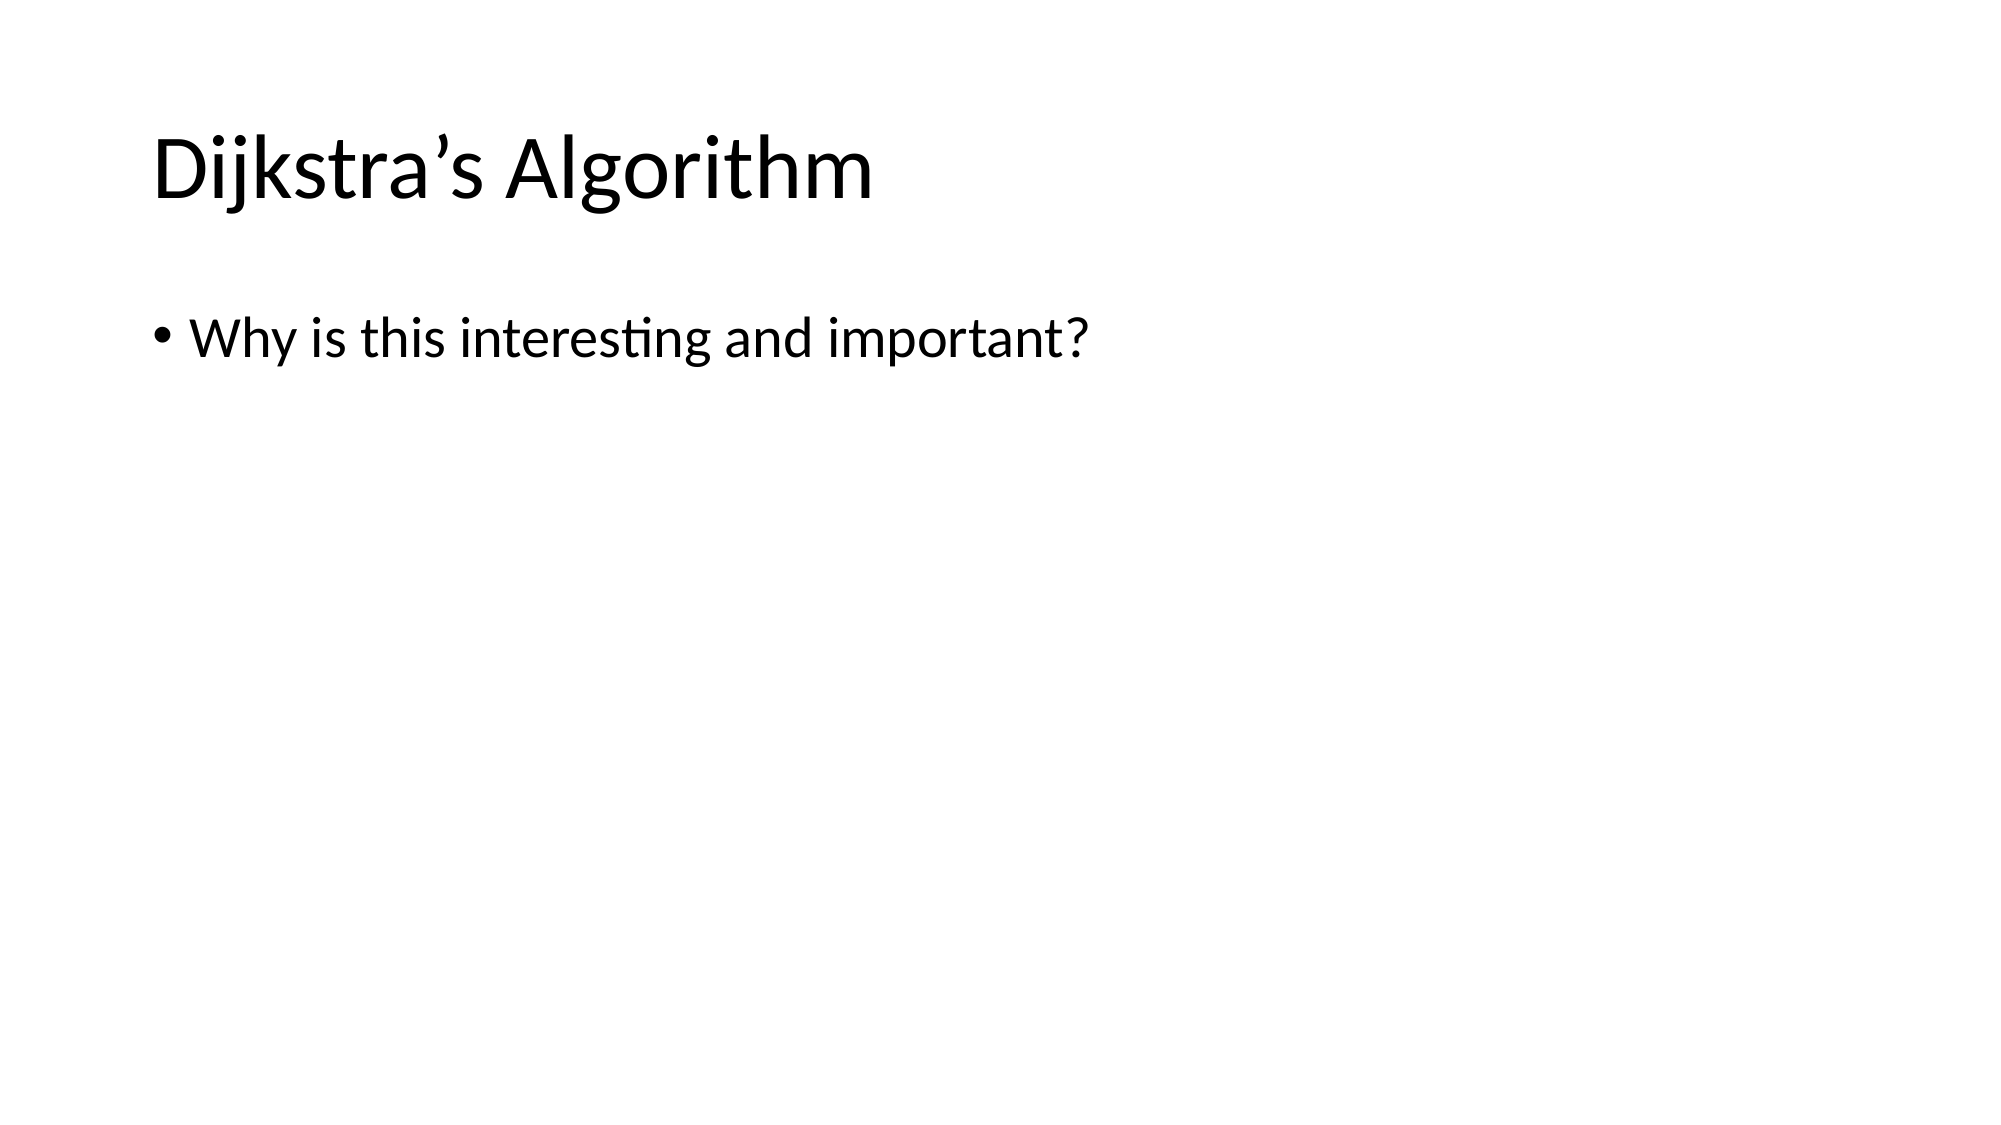

# Dijkstra’s Algorithm
Why is this interesting and important?